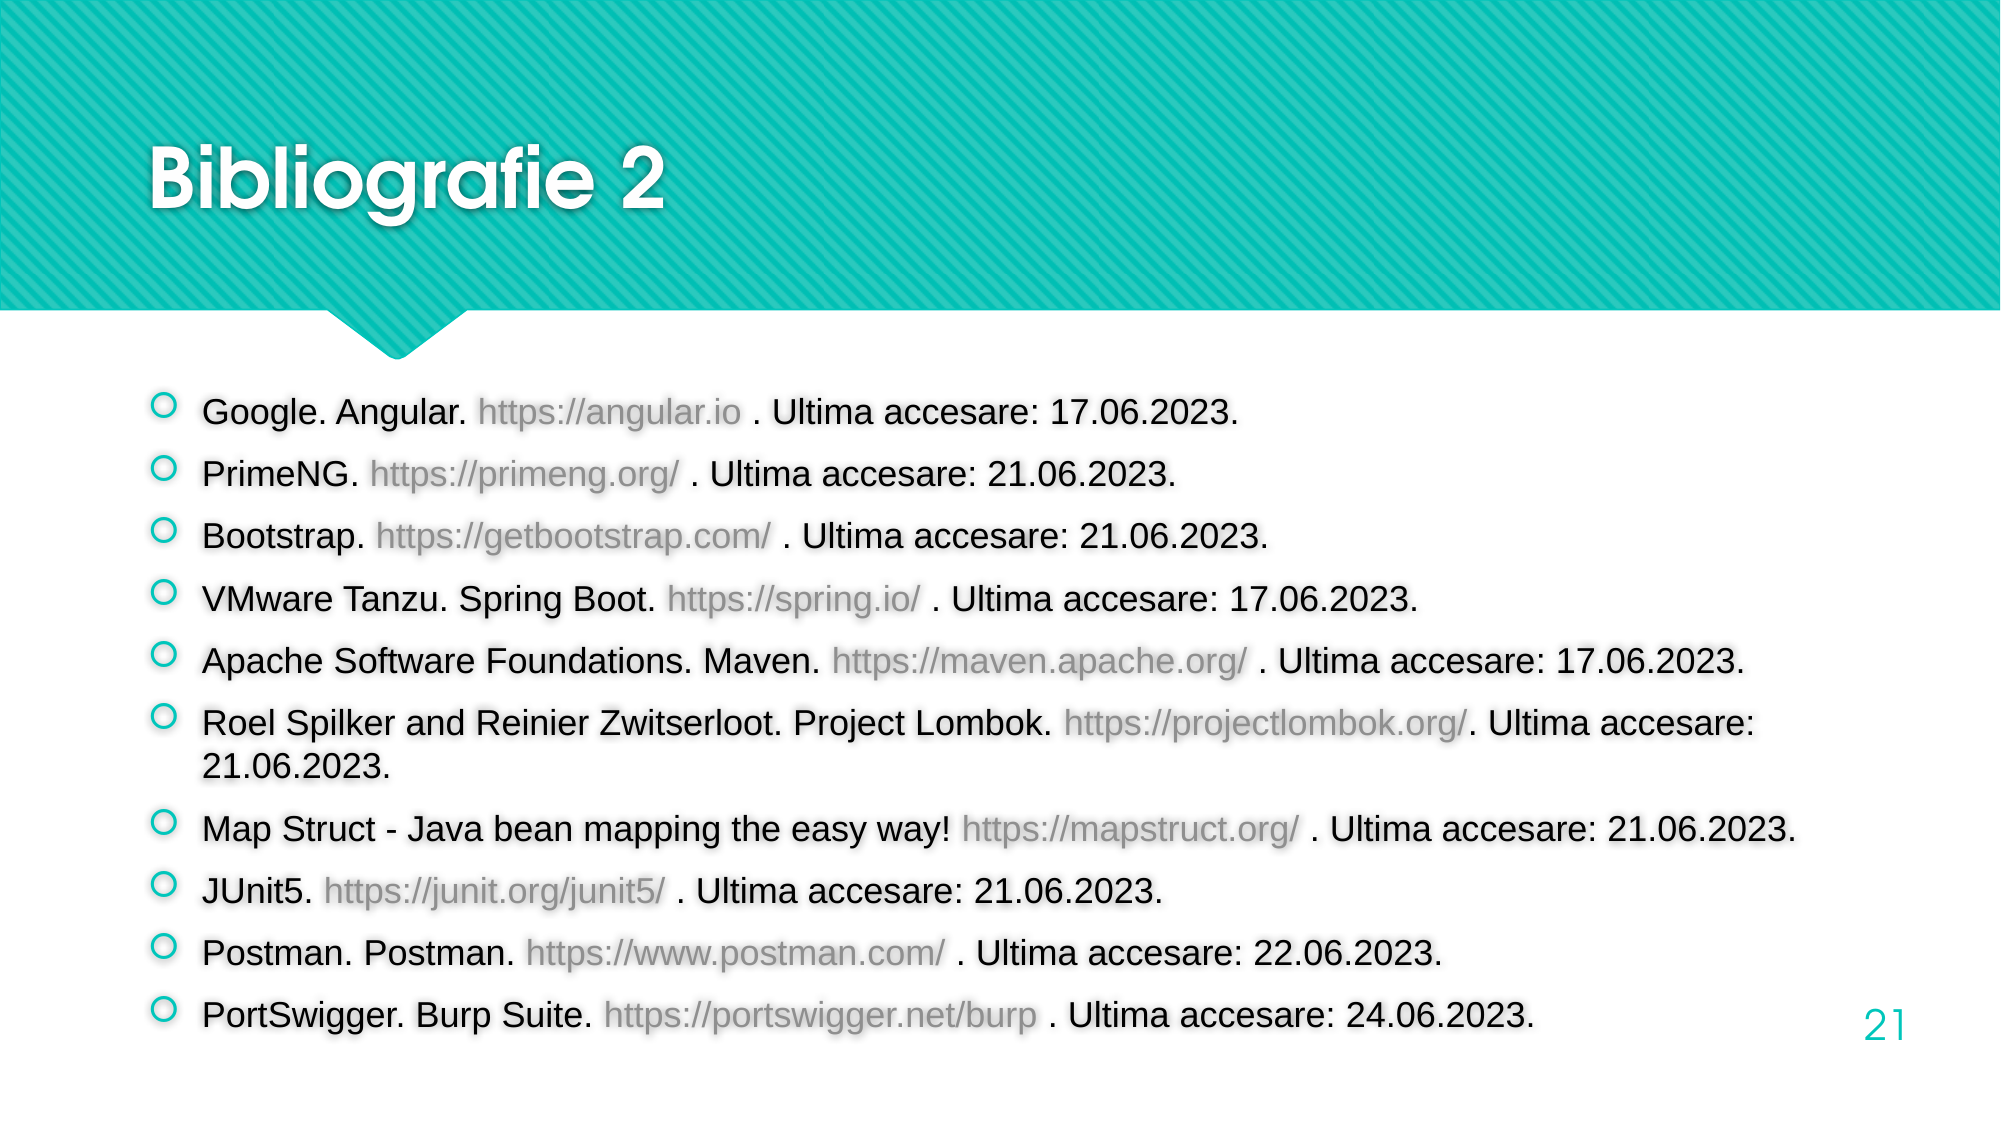

# Bibliografie 2
Google. Angular. https://angular.io . Ultima accesare: 17.06.2023.
PrimeNG. https://primeng.org/ . Ultima accesare: 21.06.2023.
Bootstrap. https://getbootstrap.com/ . Ultima accesare: 21.06.2023.
VMware Tanzu. Spring Boot. https://spring.io/ . Ultima accesare: 17.06.2023.
Apache Software Foundations. Maven. https://maven.apache.org/ . Ultima accesare: 17.06.2023.
Roel Spilker and Reinier Zwitserloot. Project Lombok. https://projectlombok.org/. Ultima accesare: 21.06.2023.
Map Struct - Java bean mapping the easy way! https://mapstruct.org/ . Ultima accesare: 21.06.2023.
JUnit5. https://junit.org/junit5/ . Ultima accesare: 21.06.2023.
Postman. Postman. https://www.postman.com/ . Ultima accesare: 22.06.2023.
PortSwigger. Burp Suite. https://portswigger.net/burp . Ultima accesare: 24.06.2023.

21